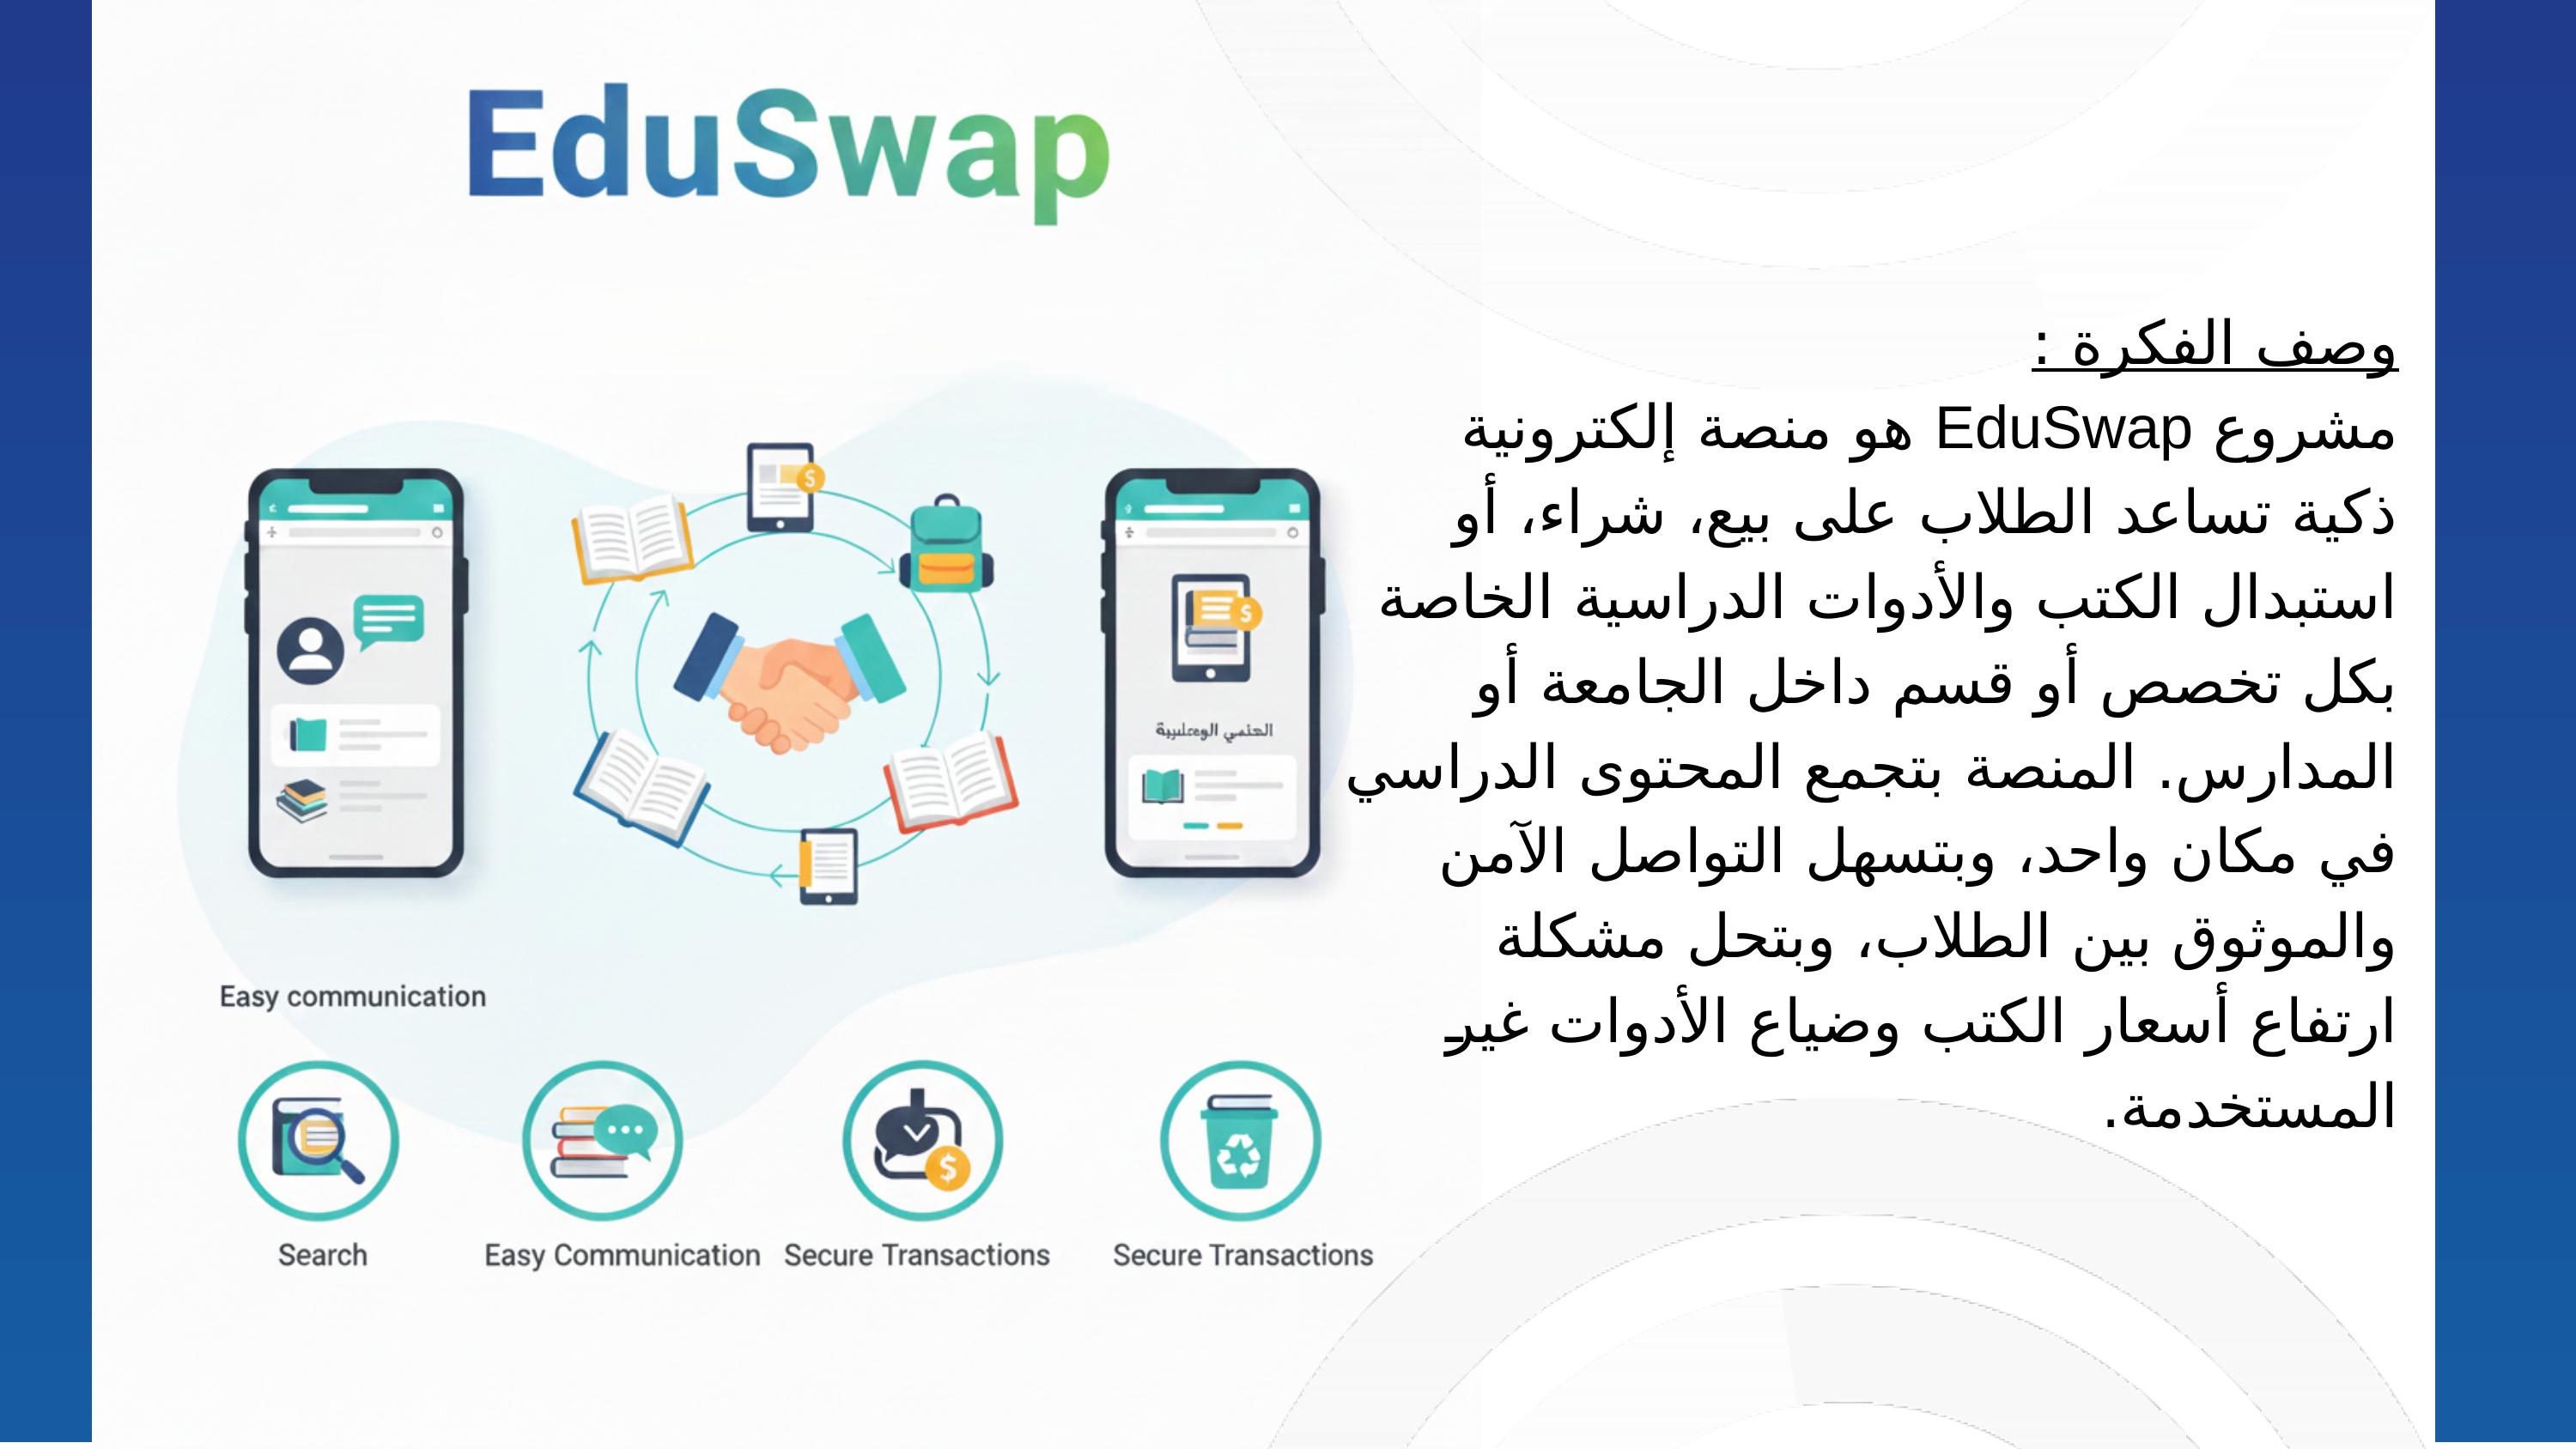

وصف الفكرة :
مشروع EduSwap هو منصة إلكترونية ذكية تساعد الطلاب على بيع، شراء، أو استبدال الكتب والأدوات الدراسية الخاصة بكل تخصص أو قسم داخل الجامعة أو المدارس. المنصة بتجمع المحتوى الدراسي في مكان واحد، وبتسهل التواصل الآمن والموثوق بين الطلاب، وبتحل مشكلة ارتفاع أسعار الكتب وضياع الأدوات غير المستخدمة.